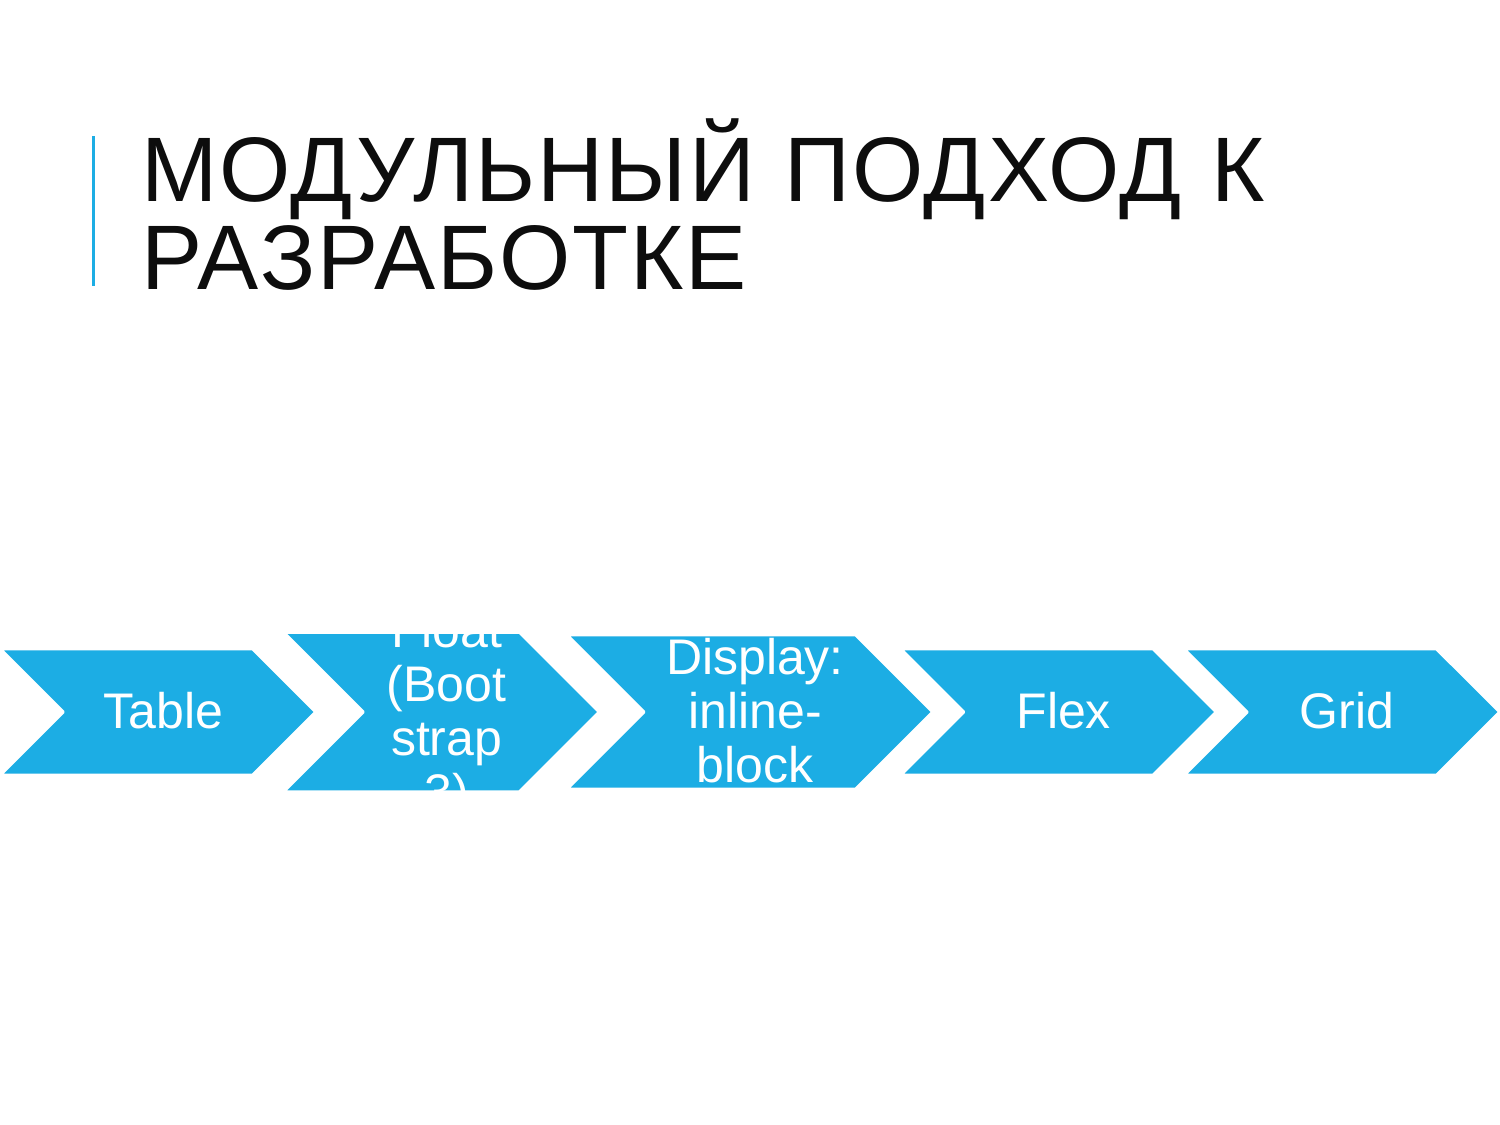

# Модульный подход к разработке
Table
Float (Bootstrap3)
Display: inline-block
Flex
Grid